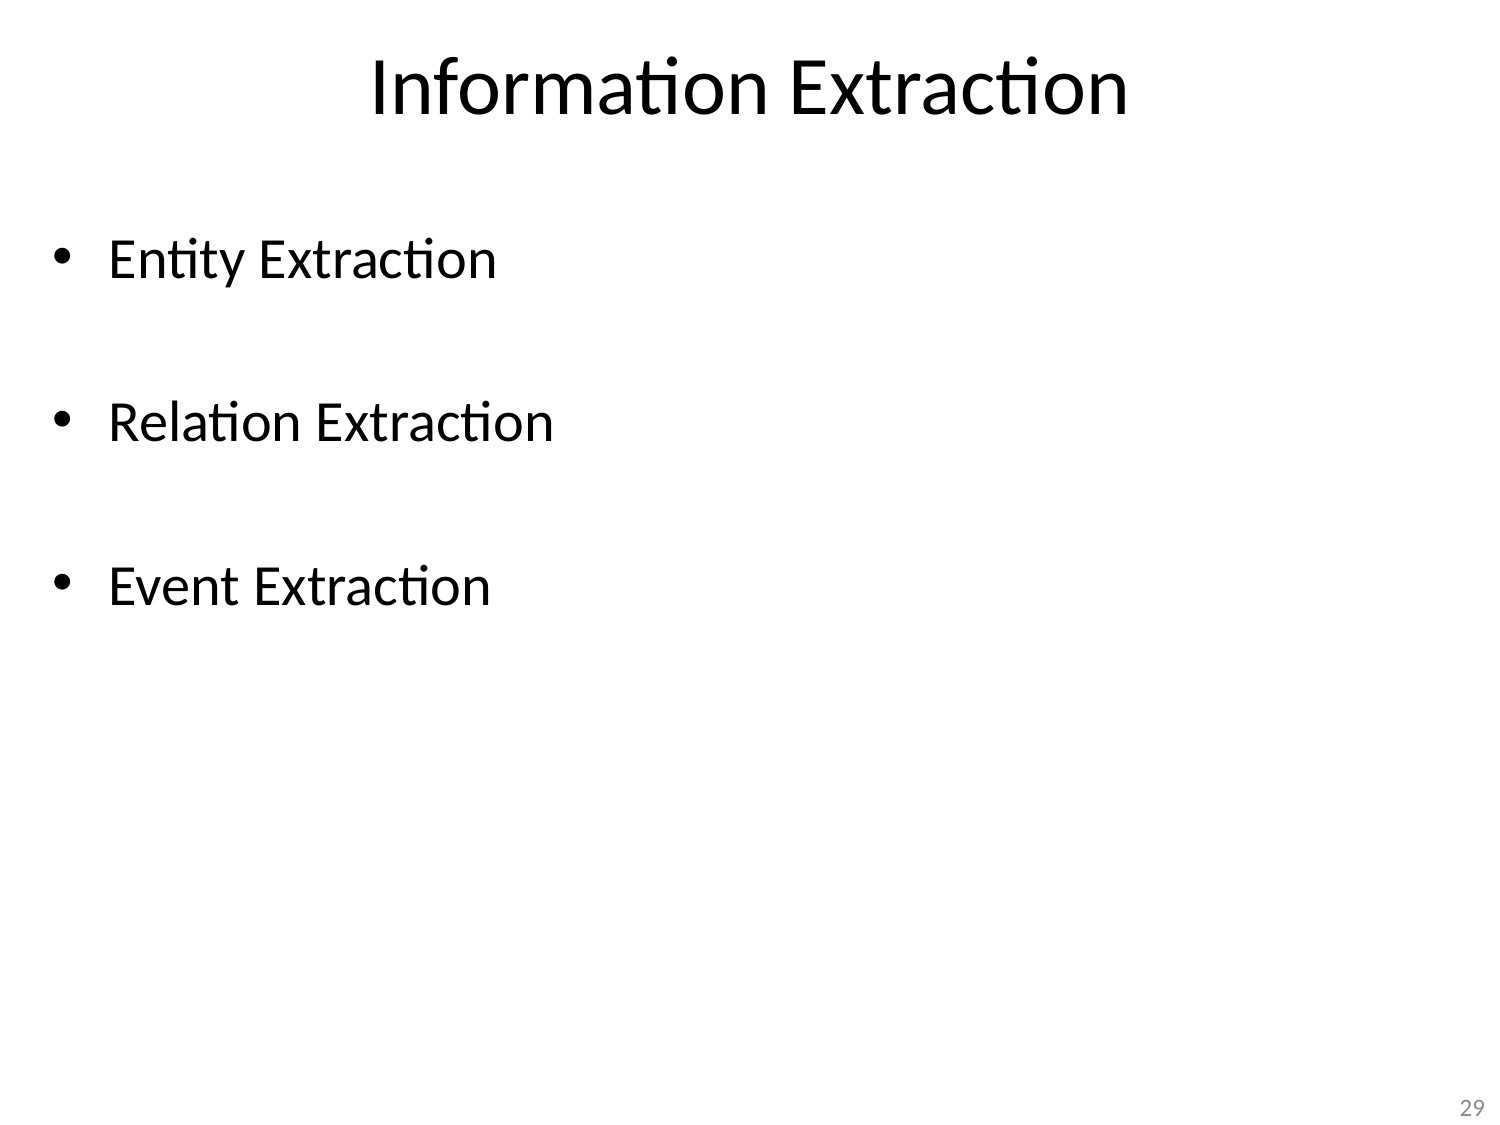

# Information Extraction
Entity Extraction

Relation Extraction

Event Extraction
29